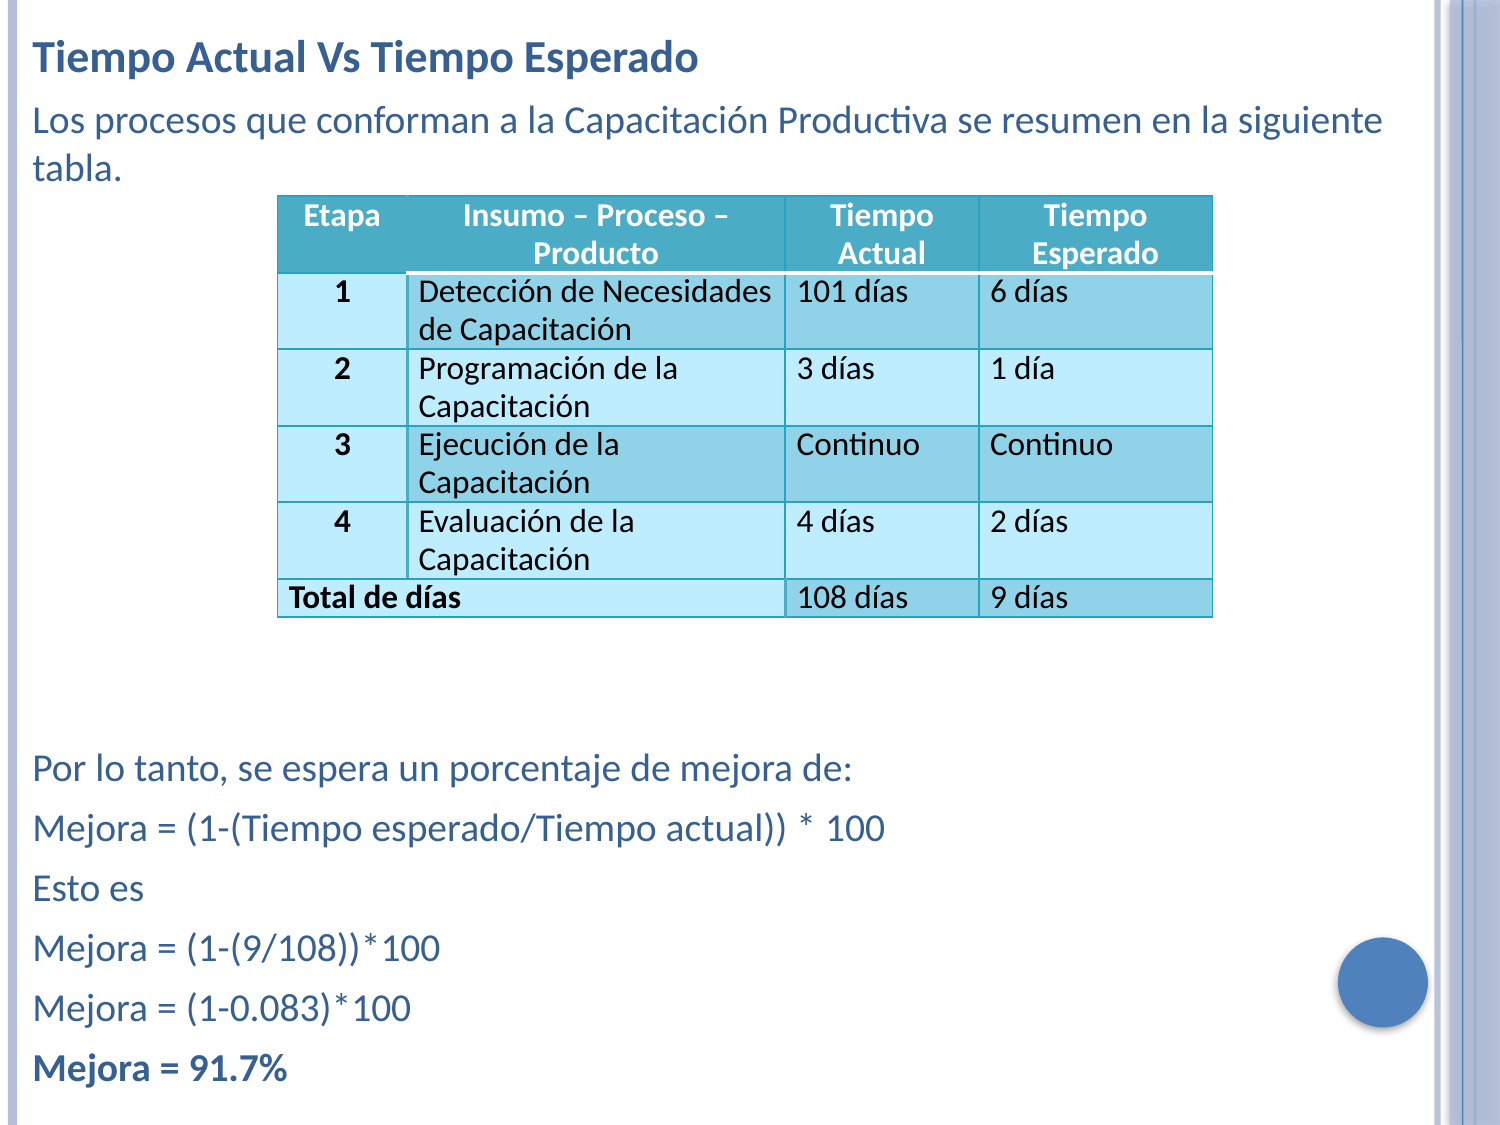

Tiempo Actual Vs Tiempo Esperado
Los procesos que conforman a la Capacitación Productiva se resumen en la siguiente tabla.

Por lo tanto, se espera un porcentaje de mejora de:
Mejora = (1-(Tiempo esperado/Tiempo actual)) * 100
Esto es
Mejora = (1-(9/108))*100
Mejora = (1-0.083)*100
Mejora = 91.7%

| Etapa | Insumo – Proceso – Producto | Tiempo Actual | Tiempo Esperado |
| --- | --- | --- | --- |
| 1 | Detección de Necesidades de Capacitación | 101 días | 6 días |
| 2 | Programación de la Capacitación | 3 días | 1 día |
| 3 | Ejecución de la Capacitación | Continuo | Continuo |
| 4 | Evaluación de la Capacitación | 4 días | 2 días |
| Total de días |  | 108 días | 9 días |